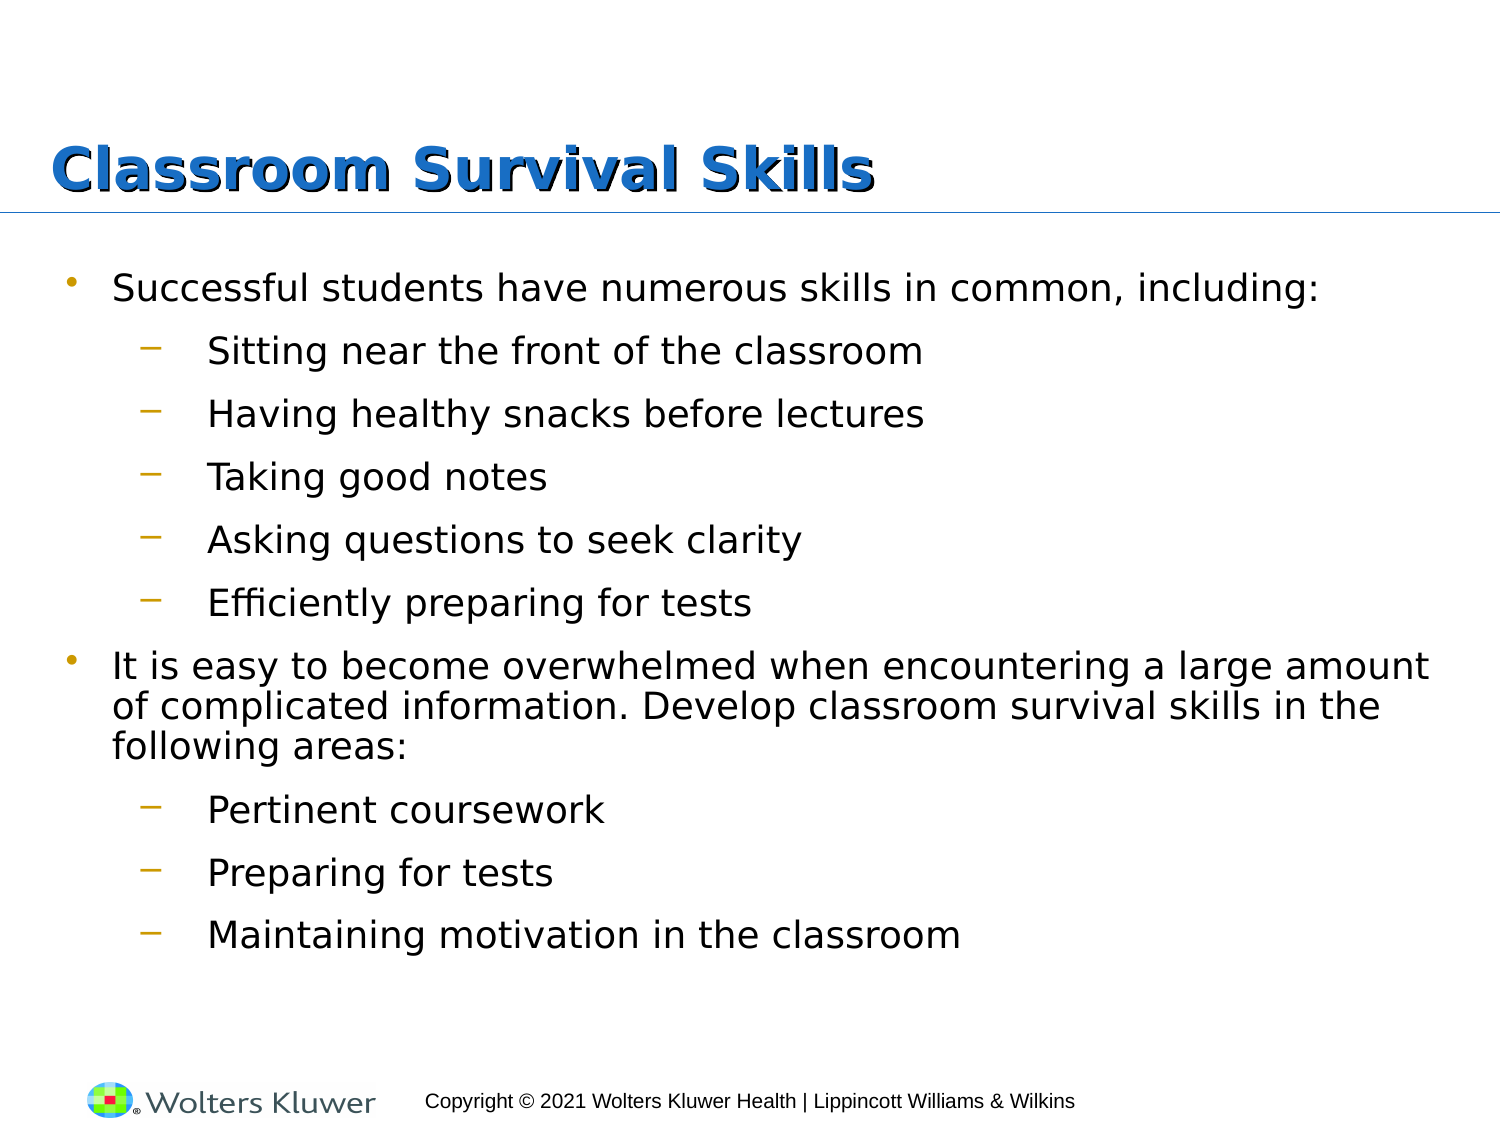

# Classroom Survival Skills
Successful students have numerous skills in common, including:
Sitting near the front of the classroom
Having healthy snacks before lectures
Taking good notes
Asking questions to seek clarity
Efficiently preparing for tests
It is easy to become overwhelmed when encountering a large amount of complicated information. Develop classroom survival skills in the following areas:
Pertinent coursework
Preparing for tests
Maintaining motivation in the classroom